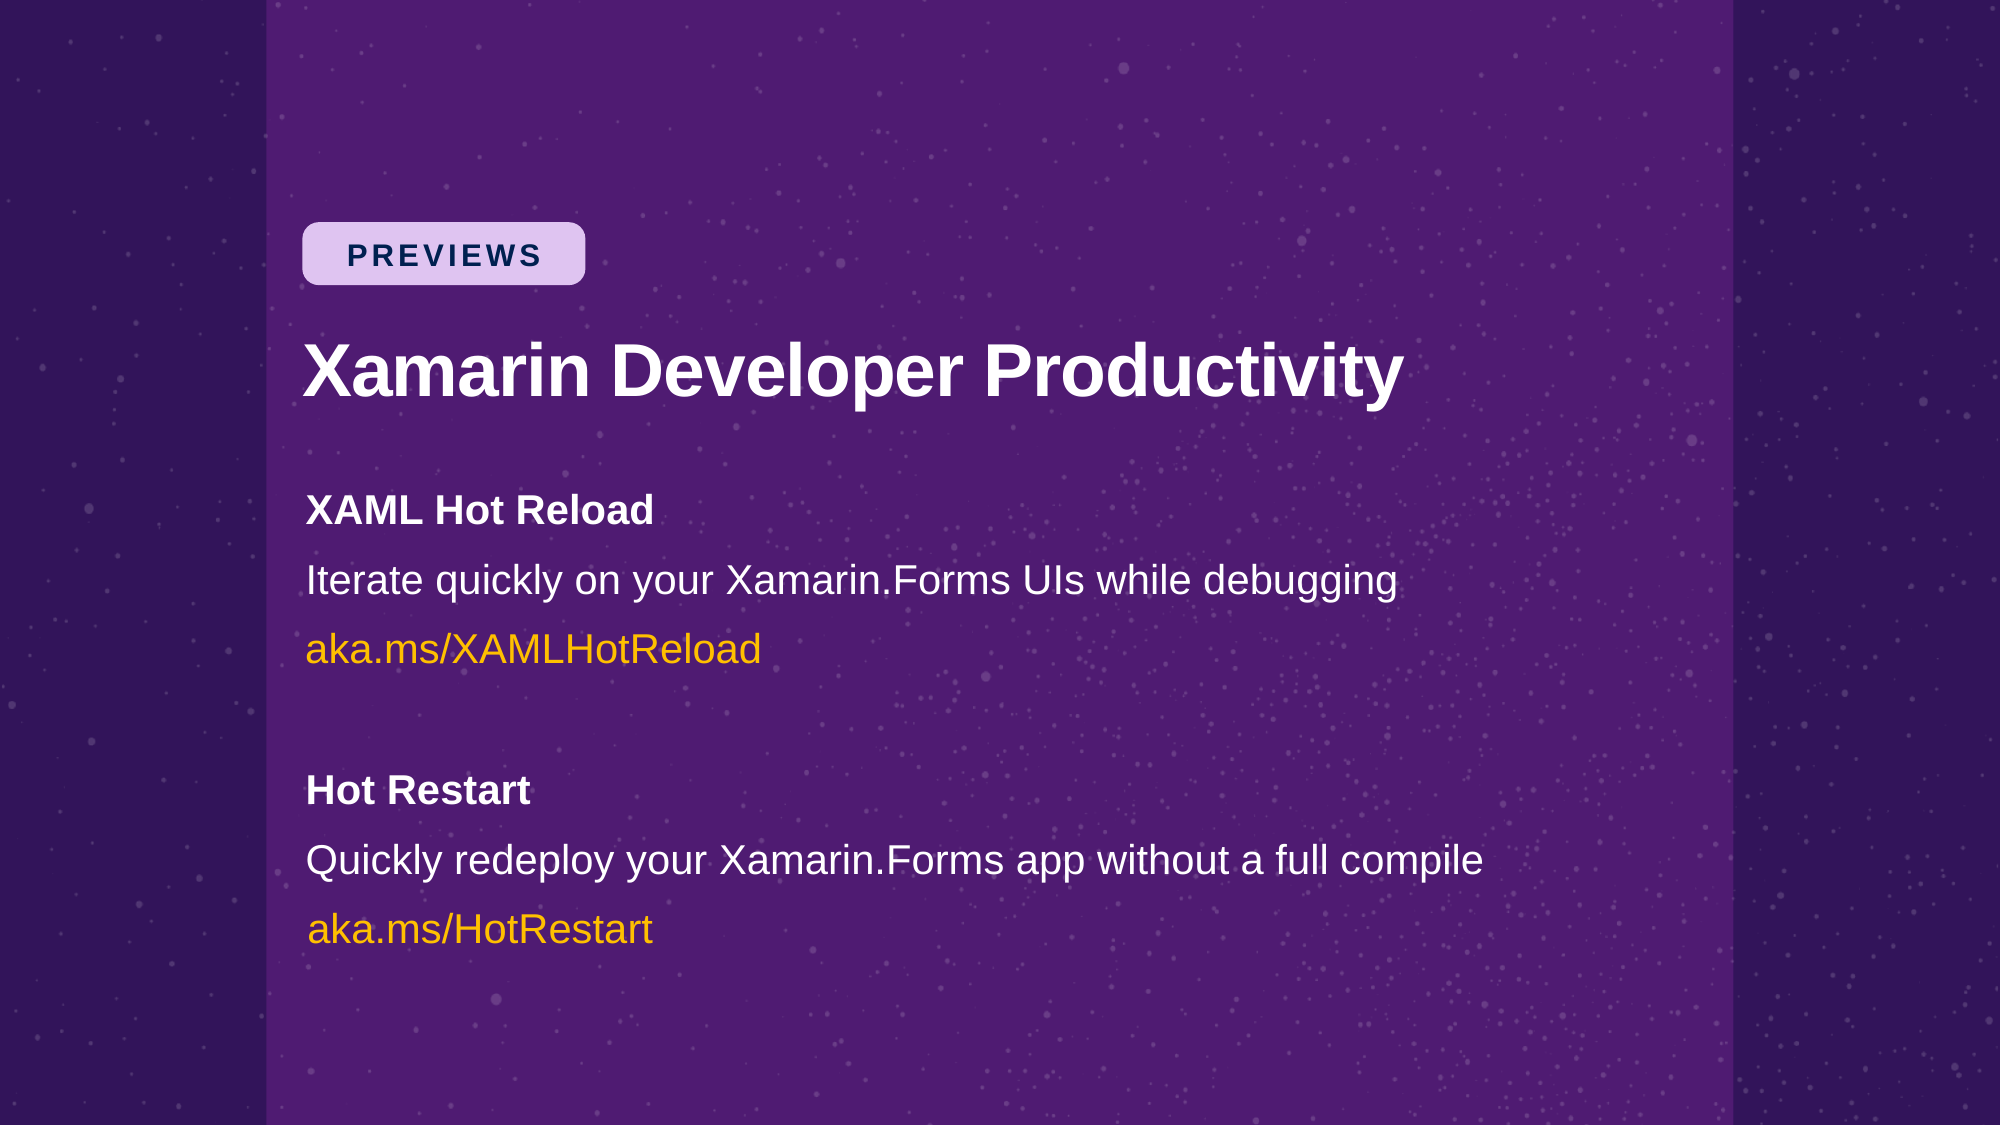

PREVIEWS
Xamarin Developer Productivity
XAML Hot Reload
Iterate quickly on your Xamarin.Forms UIs while debugging

Hot Restart
Quickly redeploy your Xamarin.Forms app without a full compile

aka.ms/XAMLHotReload
aka.ms/HotRestart